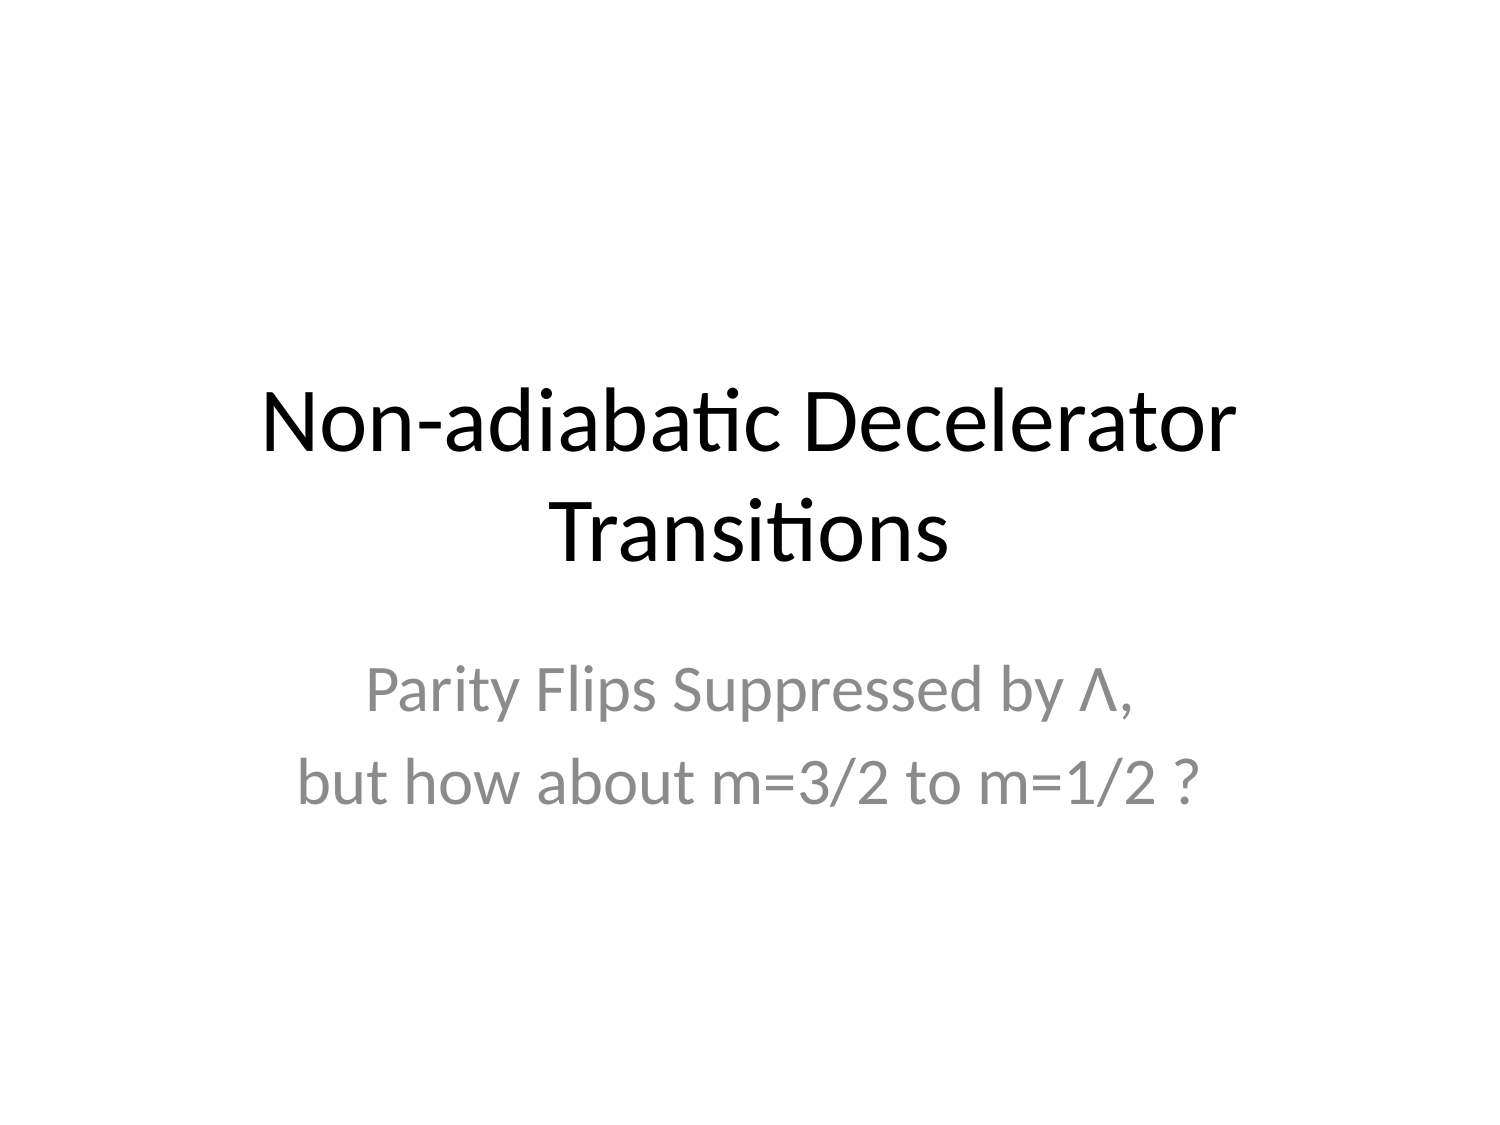

# Non-adiabatic Decelerator Transitions
Parity Flips Suppressed by Λ,
but how about m=3/2 to m=1/2 ?